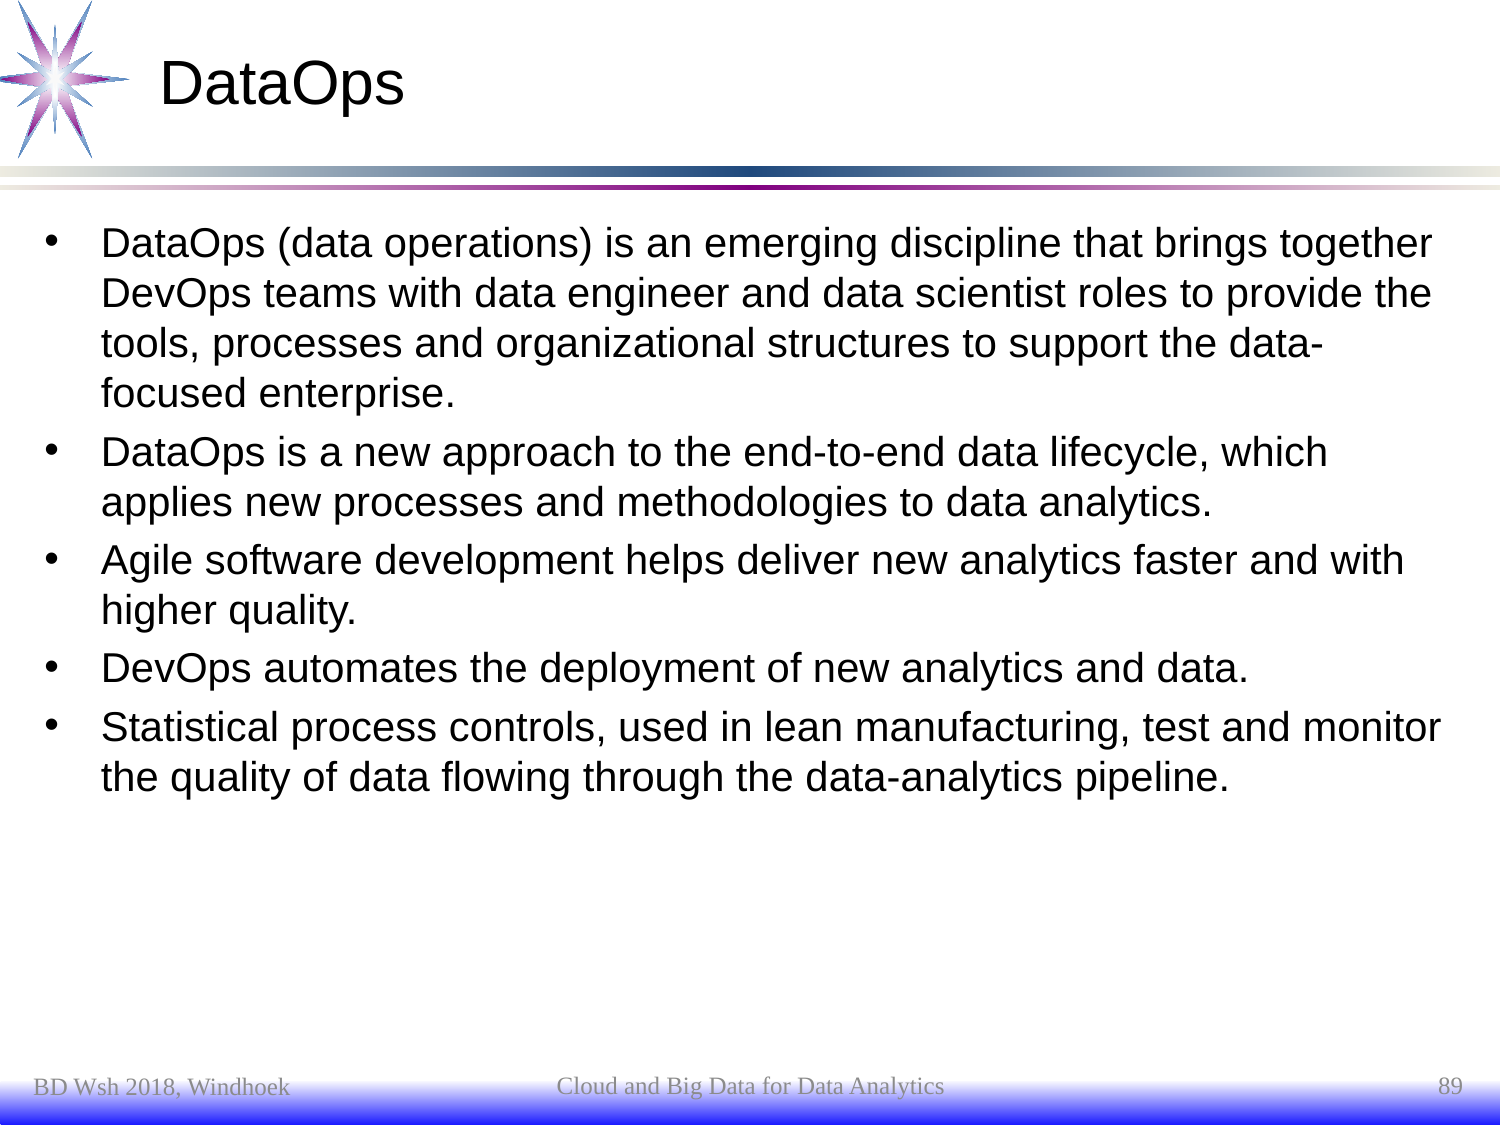

# DataOps
DataOps (data operations) is an emerging discipline that brings together DevOps teams with data engineer and data scientist roles to provide the tools, processes and organizational structures to support the data-focused enterprise.
DataOps is a new approach to the end-to-end data lifecycle, which applies new processes and methodologies to data analytics.
Agile software development helps deliver new analytics faster and with higher quality.
DevOps automates the deployment of new analytics and data.
Statistical process controls, used in lean manufacturing, test and monitor the quality of data flowing through the data-analytics pipeline.

Cloud and Big Data for Data Analytics
89
BD Wsh 2018, Windhoek